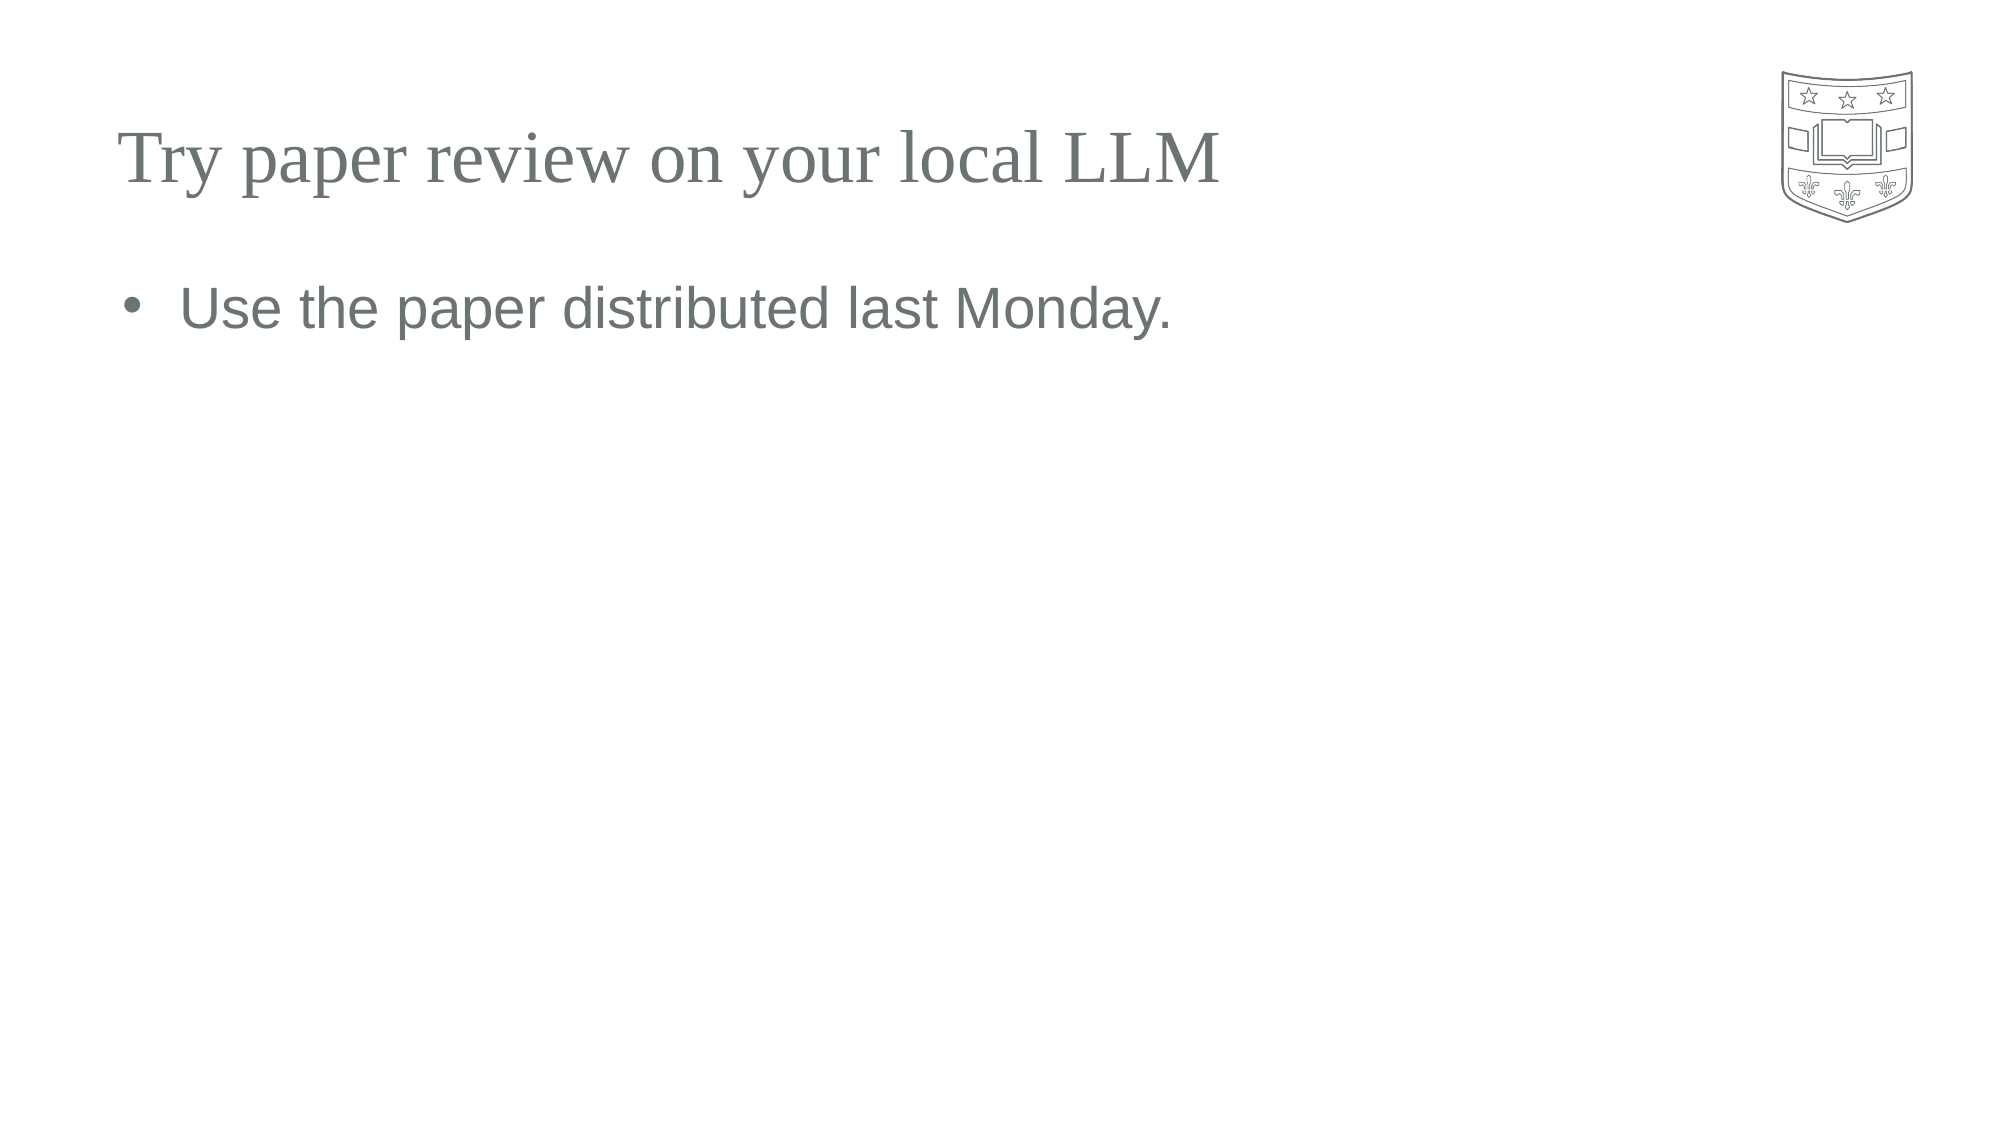

# Try paper review on your local LLM
Use the paper distributed last Monday.